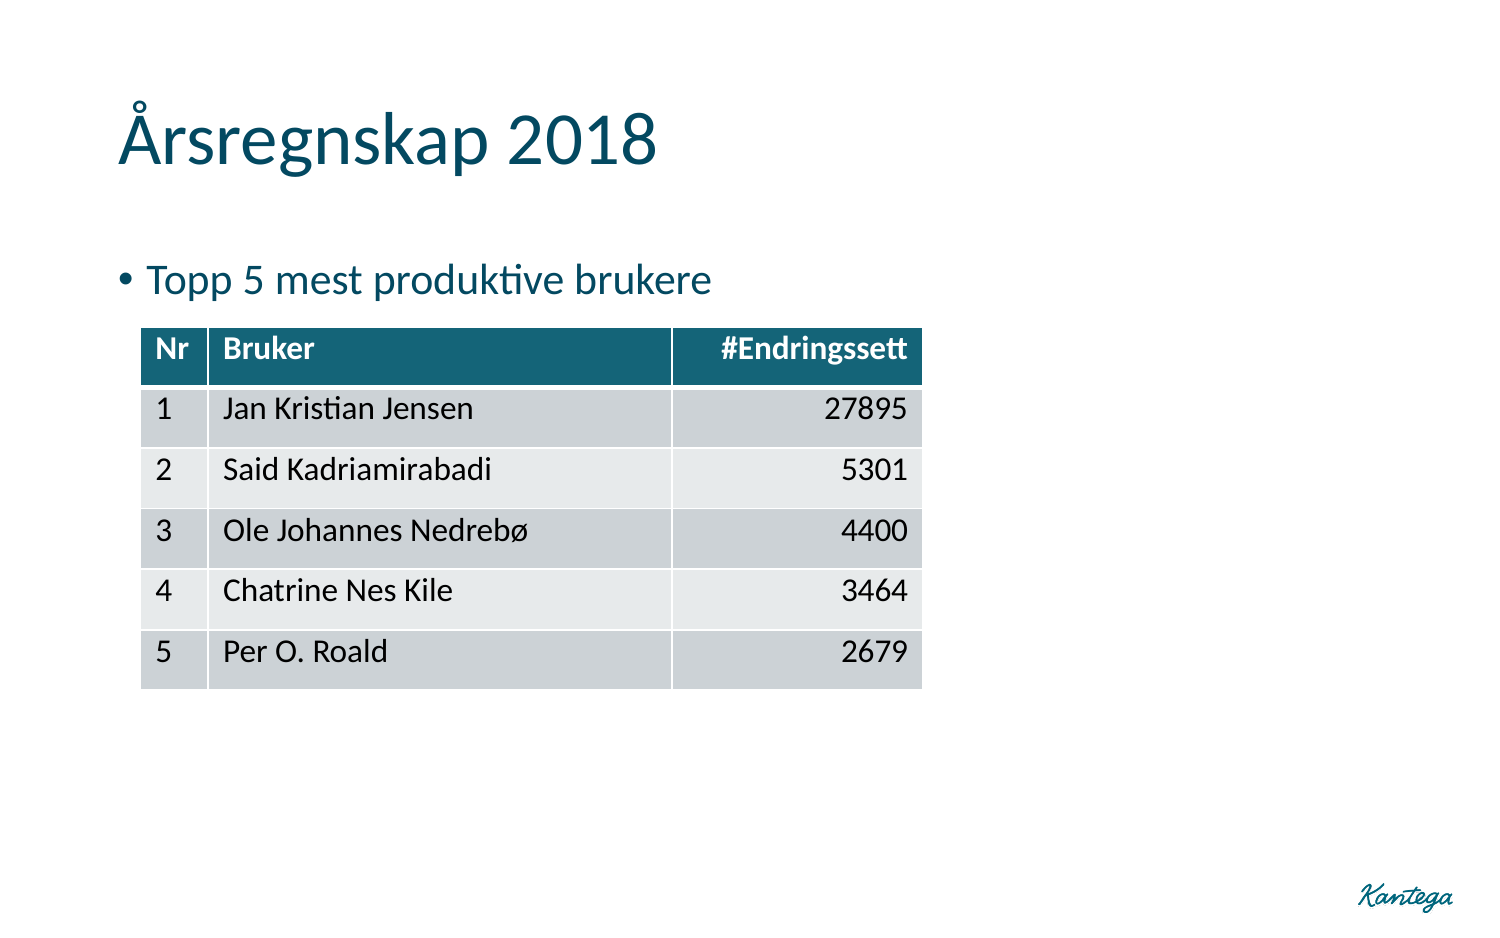

# Årsregnskap 2018
Topp 5 mest produktive brukere

| Nr | Bruker | #Endringssett |
| --- | --- | --- |
| 1 | Jan Kristian Jensen | 27895 |
| 2 | Said Kadriamirabadi | 5301 |
| 3 | Ole Johannes Nedrebø | 4400 |
| 4 | Chatrine Nes Kile | 3464 |
| 5 | Per O. Roald | 2679 |